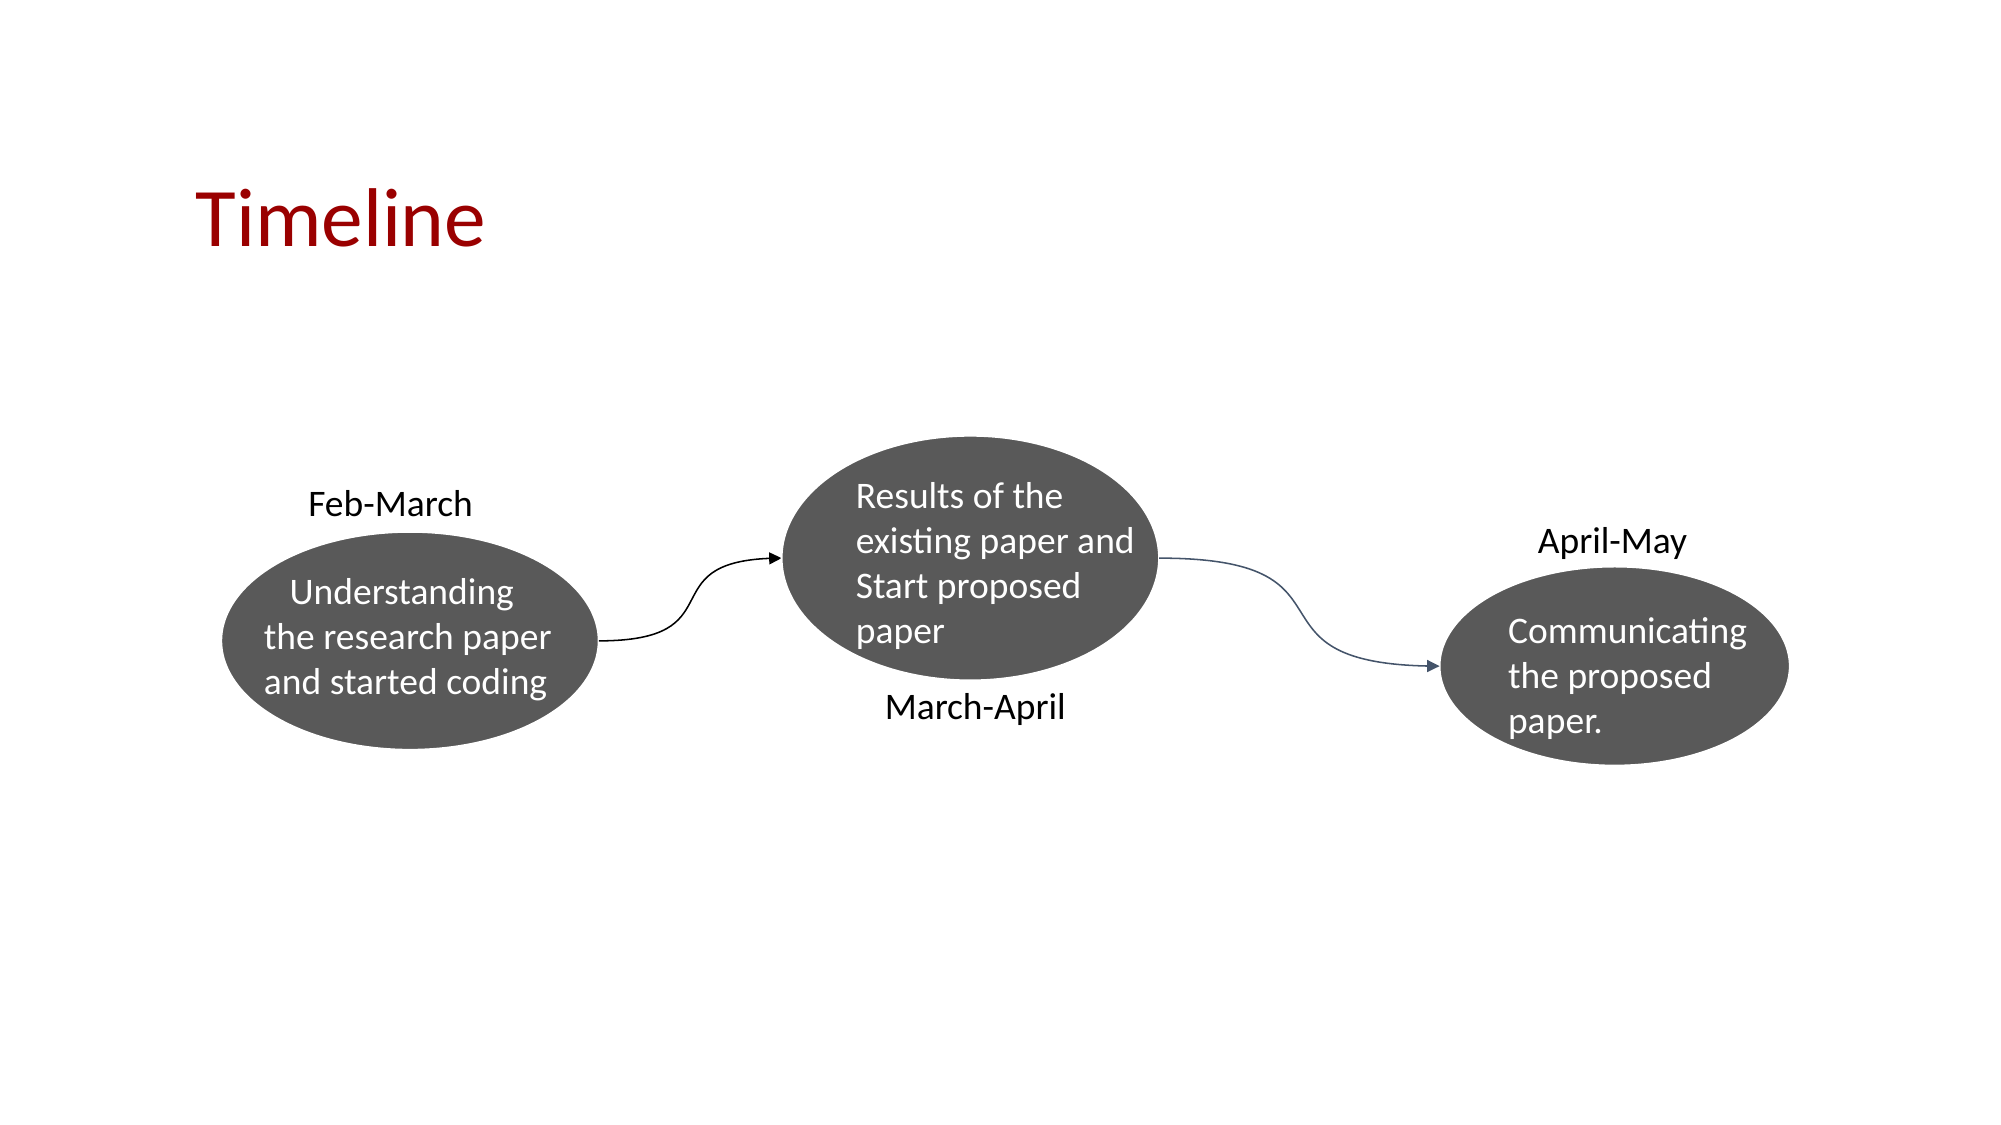

Timeline

Results of the existing paper and Start proposed
paper
Feb-March
April-May

   Understanding
the research paper and started coding

Communicating the proposed paper.
March-April